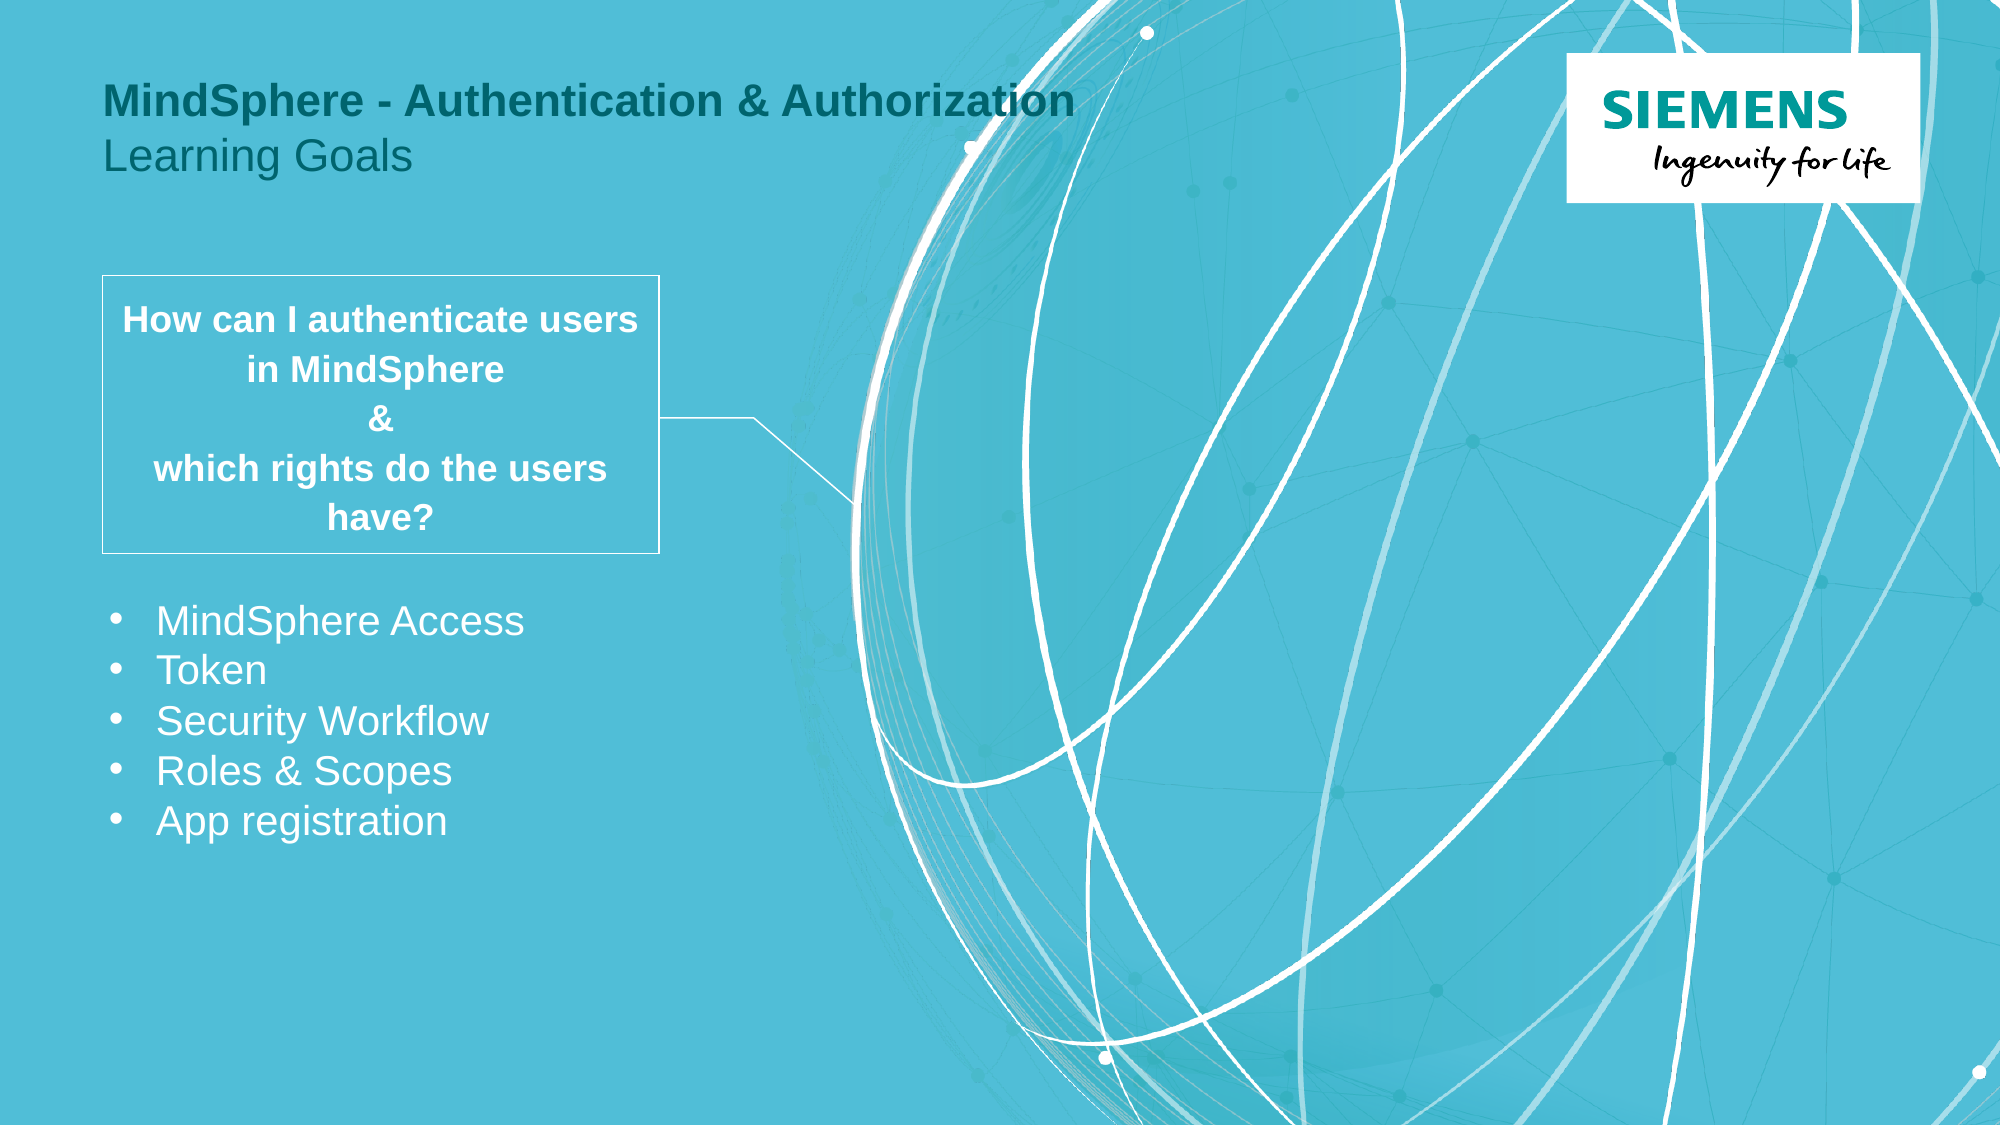

# MindSphere - Authentication & Authorization Learning Goals
How can I authenticate users in MindSphere
&
which rights do the users have?
MindSphere Access
Token
Security Workflow
Roles & Scopes
App registration